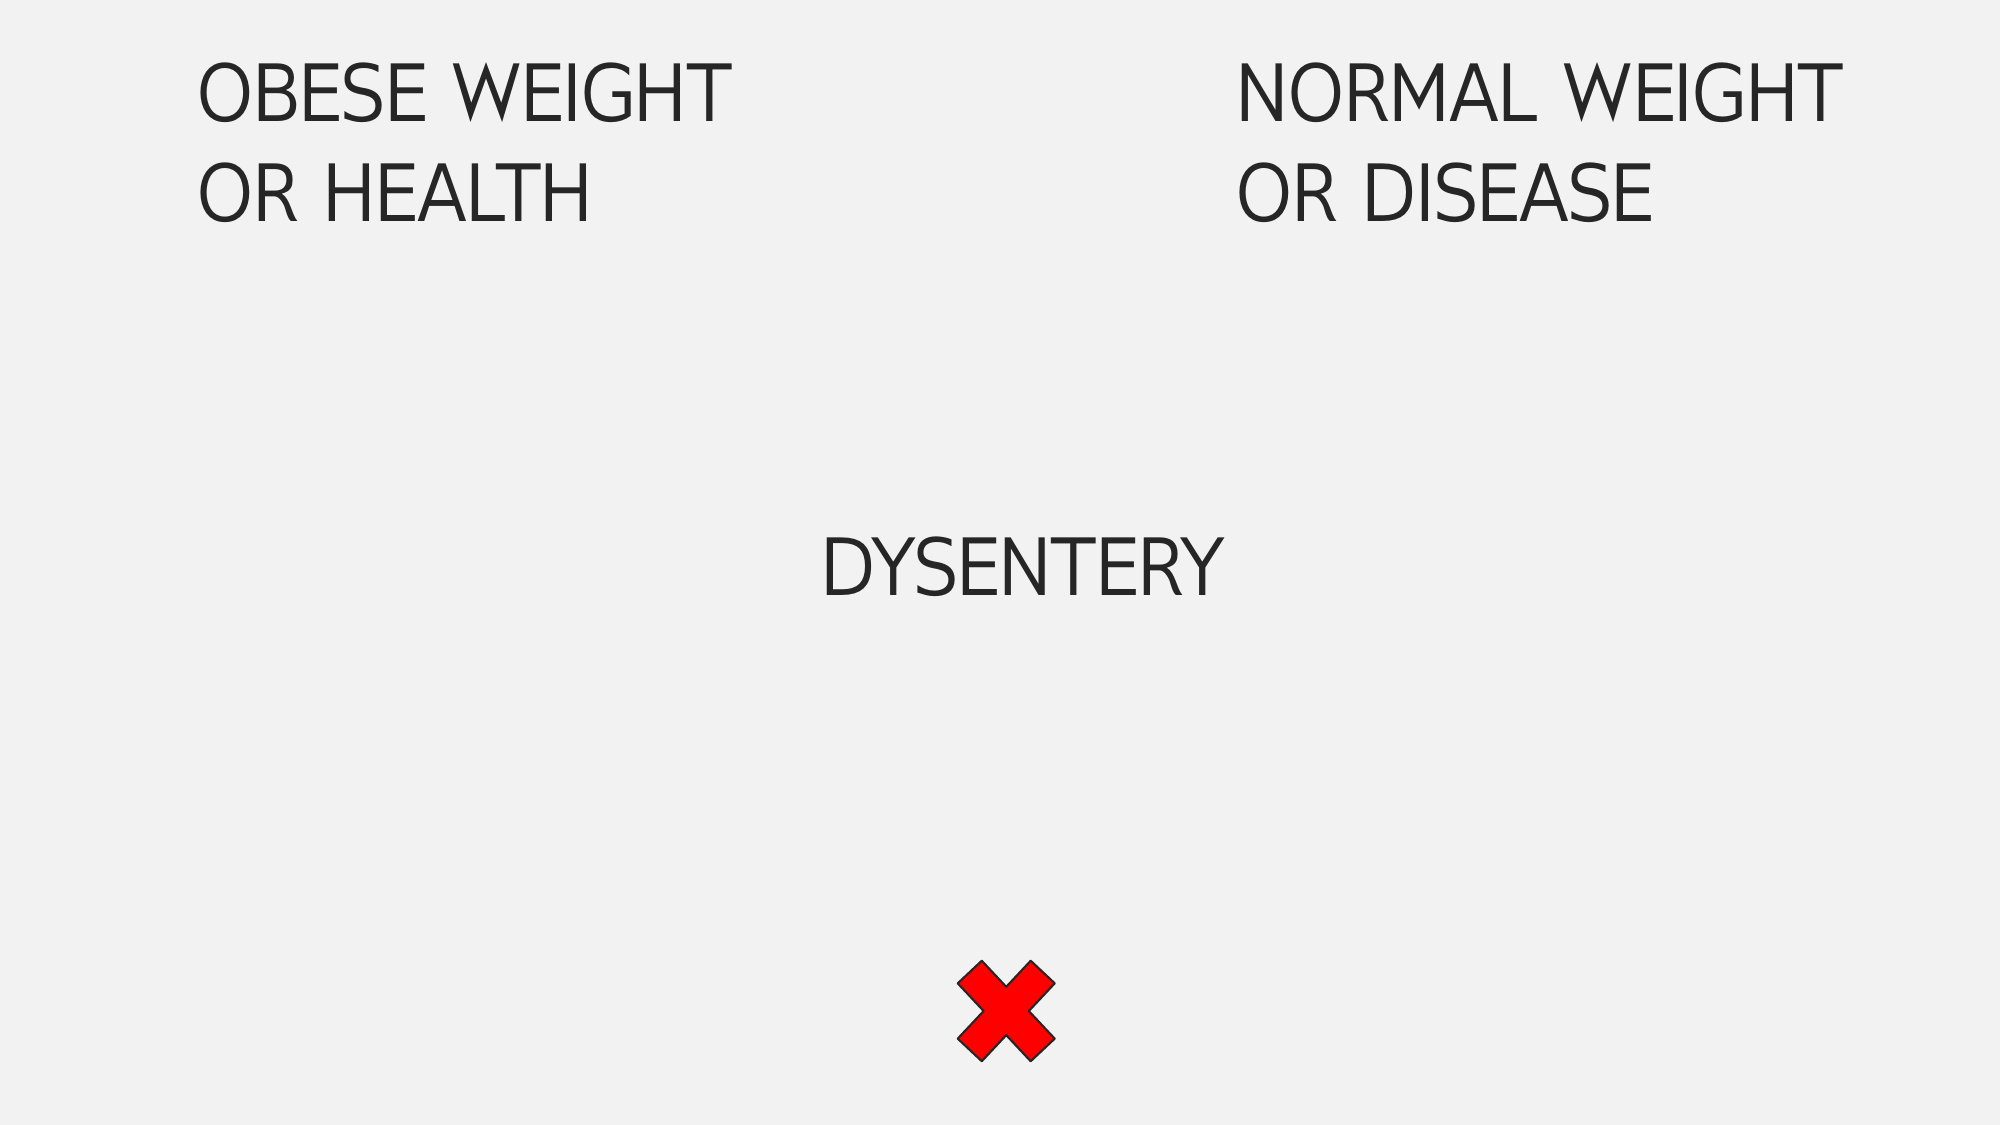

OBESE WEIGHT OR HEALTH
NORMAL WEIGHT OR DISEASE
DYSENTERY